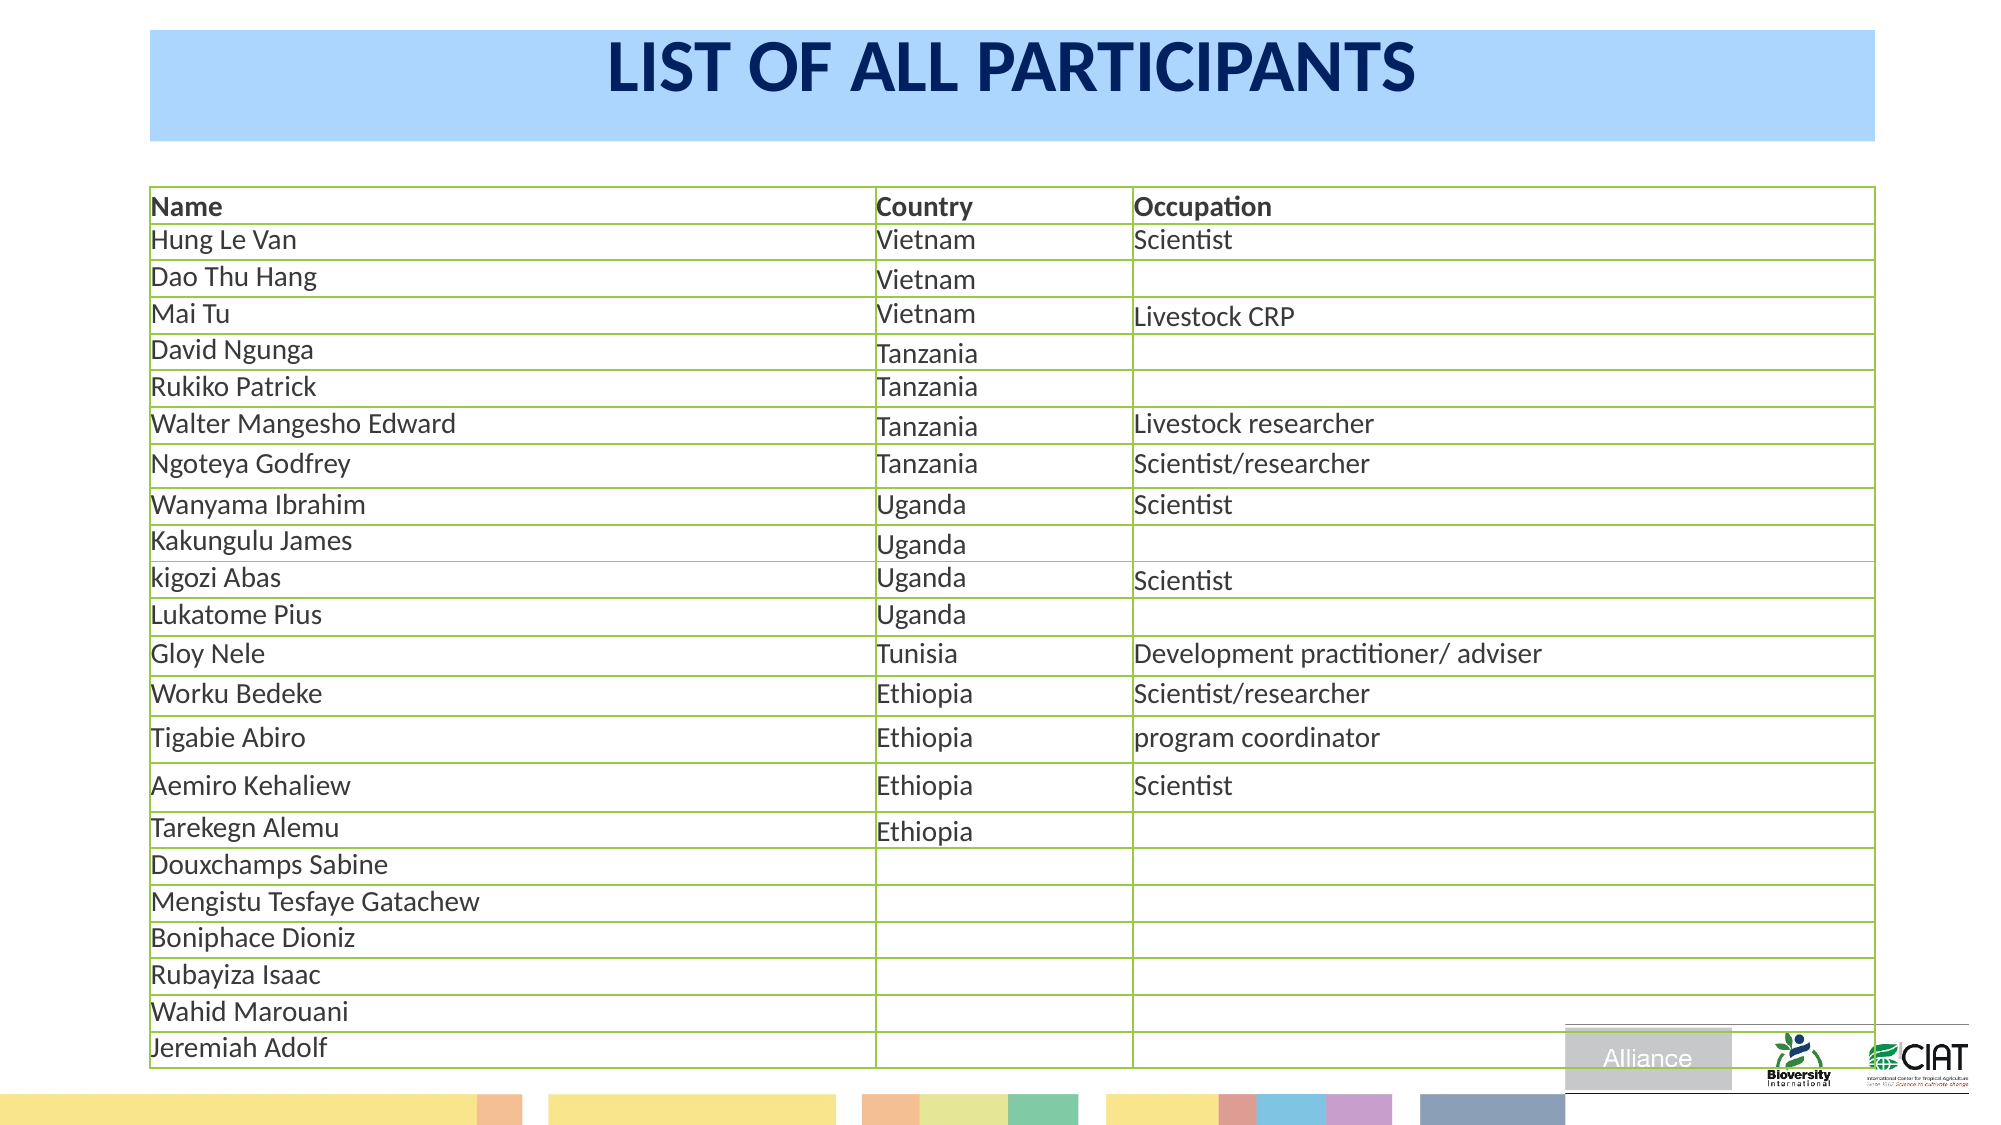

LIST OF ALL PARTICIPANTS
| Name | Country | Occupation |
| --- | --- | --- |
| Hung Le Van | Vietnam | Scientist |
| Dao Thu Hang | Vietnam |  |
| Mai Tu | Vietnam | Livestock CRP |
| David Ngunga | Tanzania |  |
| Rukiko Patrick | Tanzania |  |
| Walter Mangesho Edward | Tanzania | Livestock researcher |
| Ngoteya Godfrey | Tanzania | Scientist/researcher |
| Wanyama Ibrahim | Uganda | Scientist |
| Kakungulu James | Uganda |  |
| kigozi Abas | Uganda | Scientist |
| Lukatome Pius | Uganda |  |
| Gloy Nele | Tunisia | Development practitioner/ adviser |
| Worku Bedeke | Ethiopia | Scientist/researcher |
| Tigabie Abiro | Ethiopia | program coordinator |
| Aemiro Kehaliew | Ethiopia | Scientist |
| Tarekegn Alemu | Ethiopia |  |
| Douxchamps Sabine |  |  |
| Mengistu Tesfaye Gatachew |  |  |
| Boniphace Dioniz |  |  |
| Rubayiza Isaac |  |  |
| Wahid Marouani |  |  |
| Jeremiah Adolf |  |  |